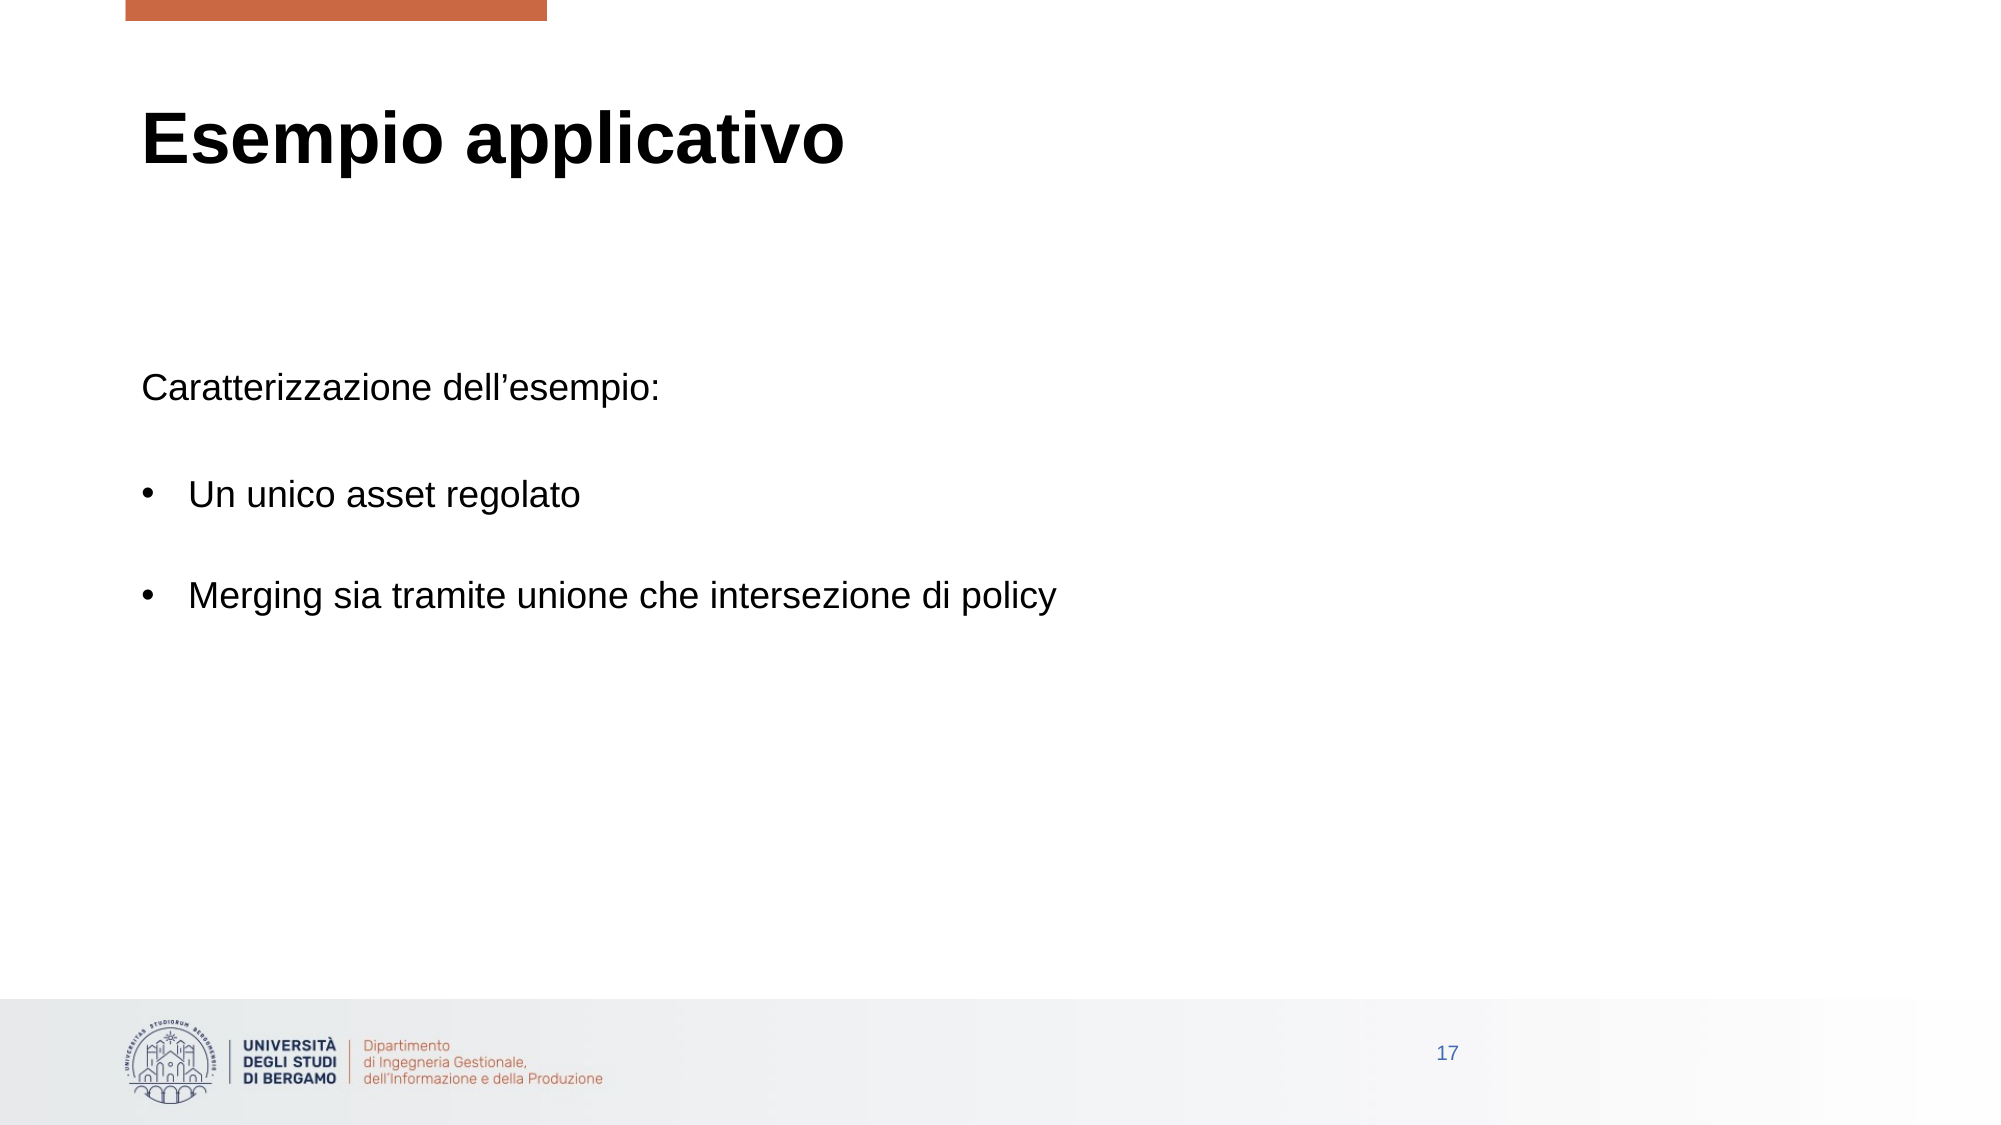

# Esempio applicativo
Caratterizzazione dell’esempio:
Un unico asset regolato
Merging sia tramite unione che intersezione di policy

17